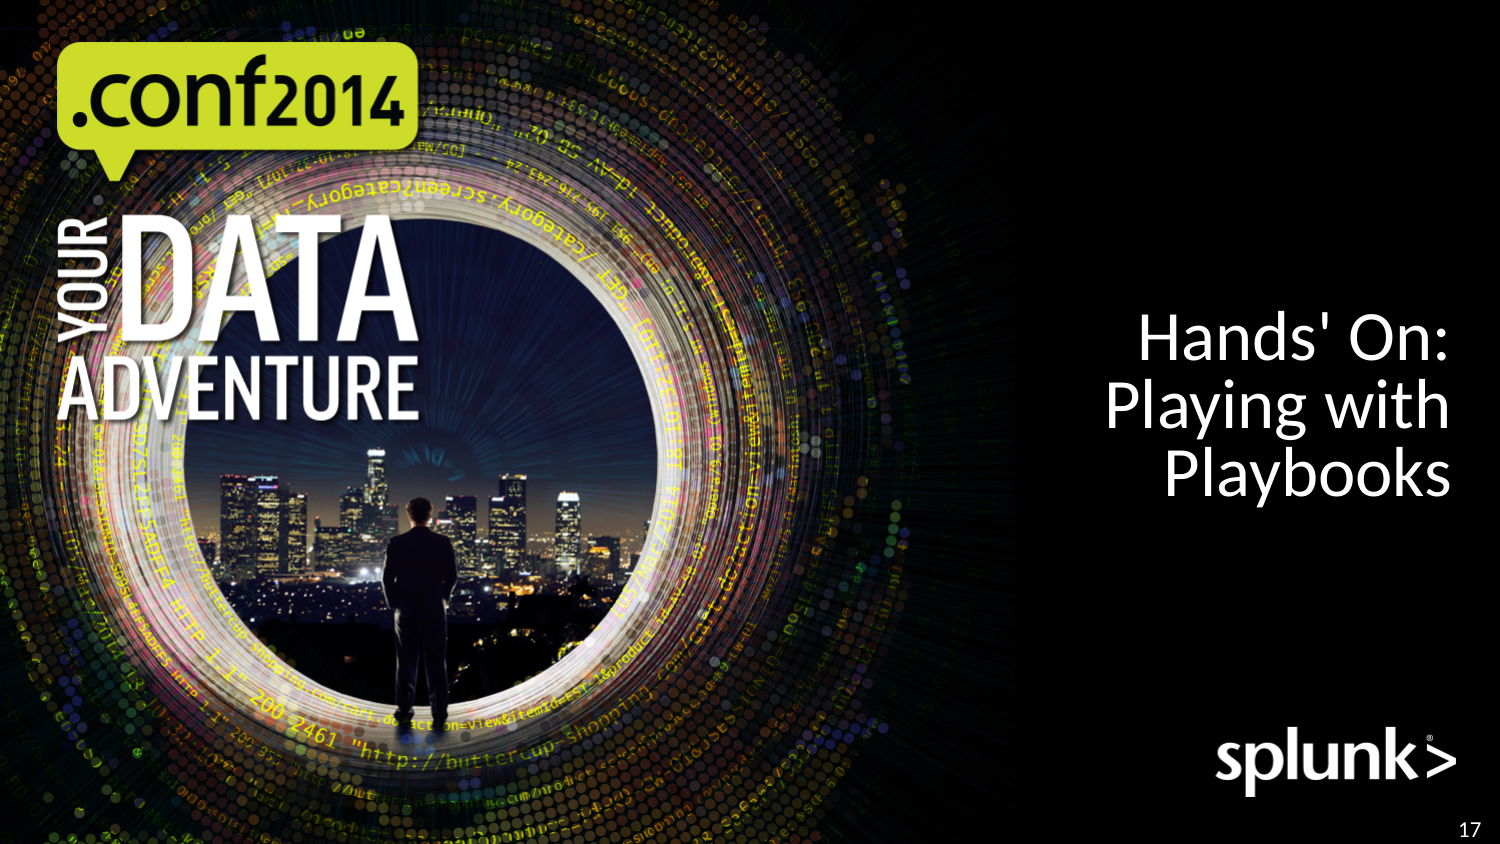

# Hands' On: Playing with Playbooks
17